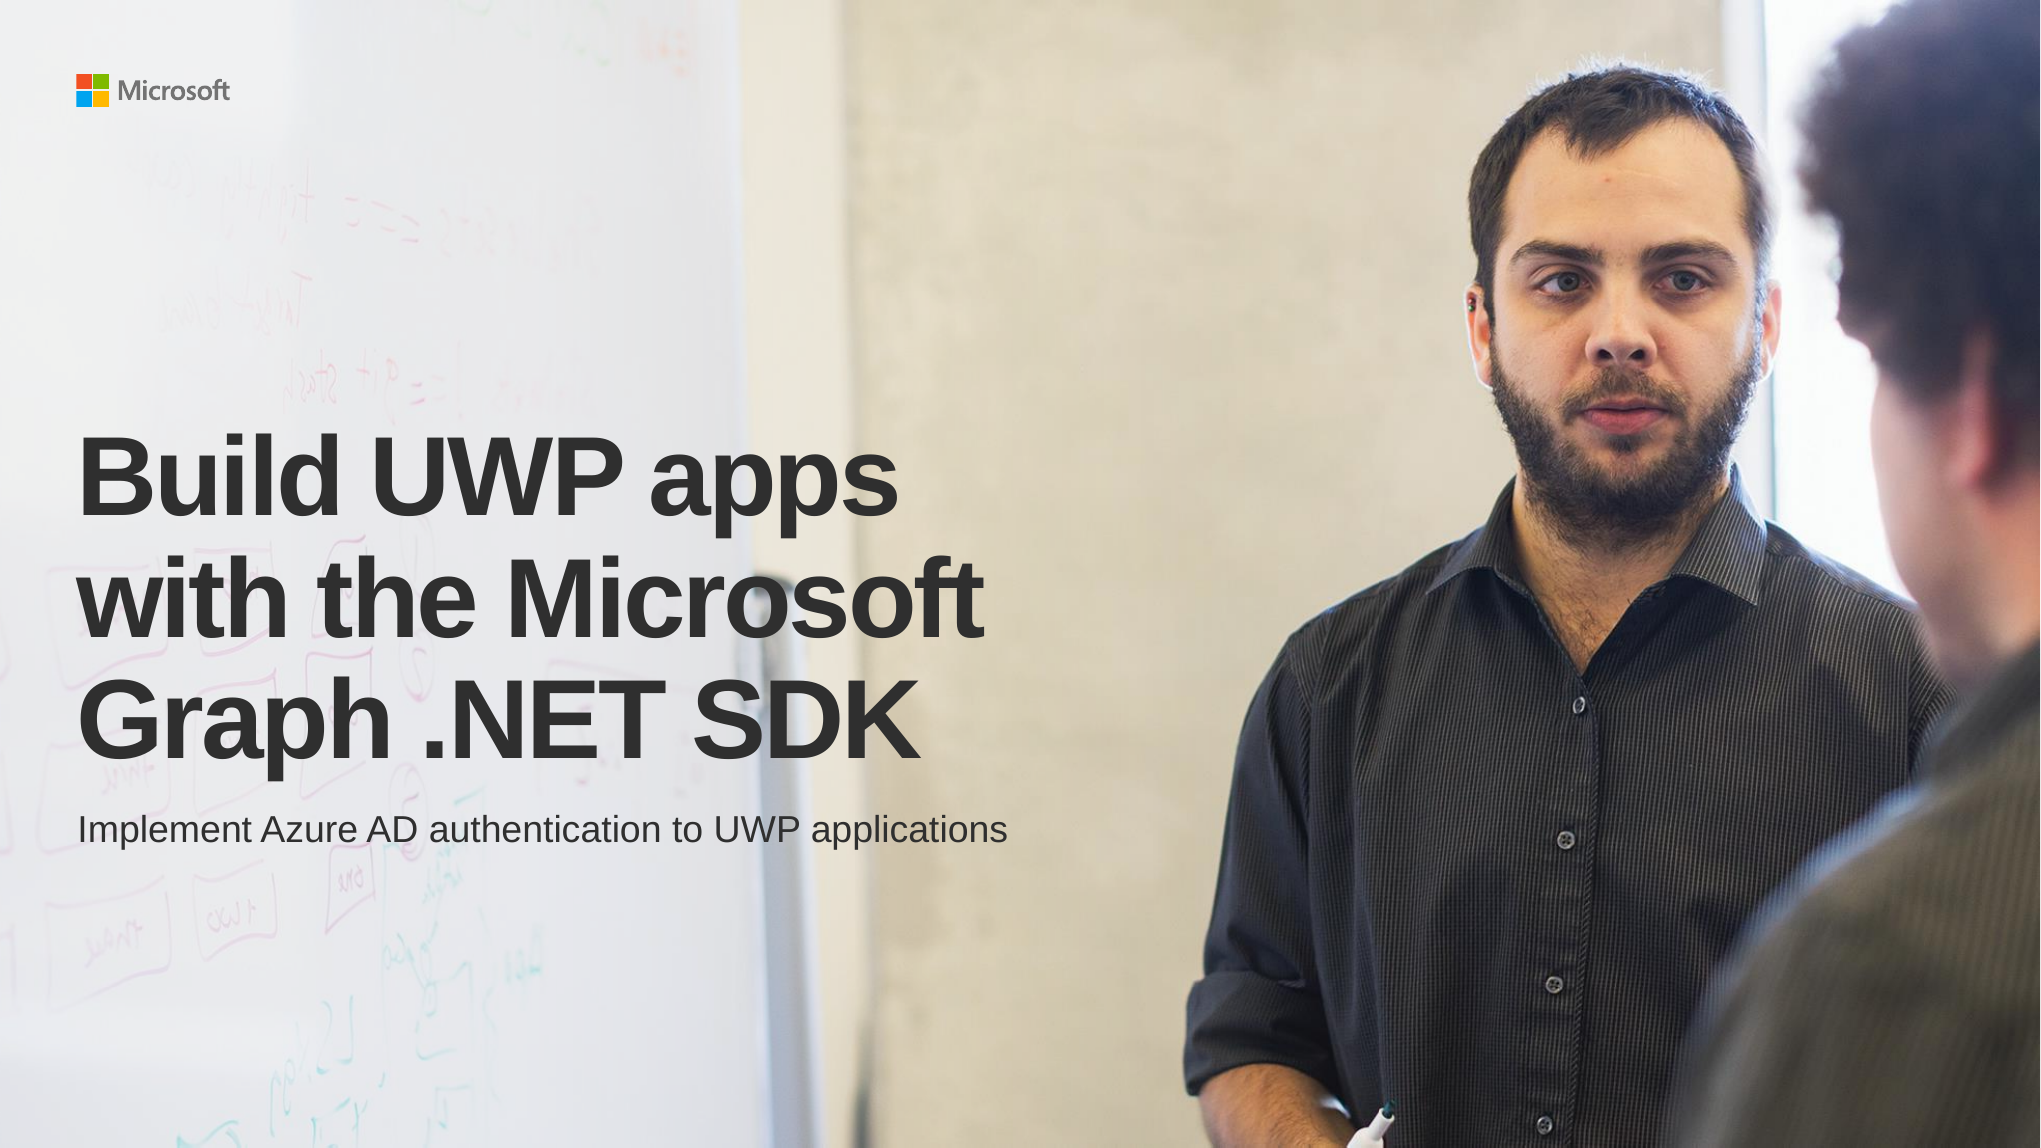

# Build UWP apps with the Microsoft Graph .NET SDK
Implement Azure AD authentication to UWP applications